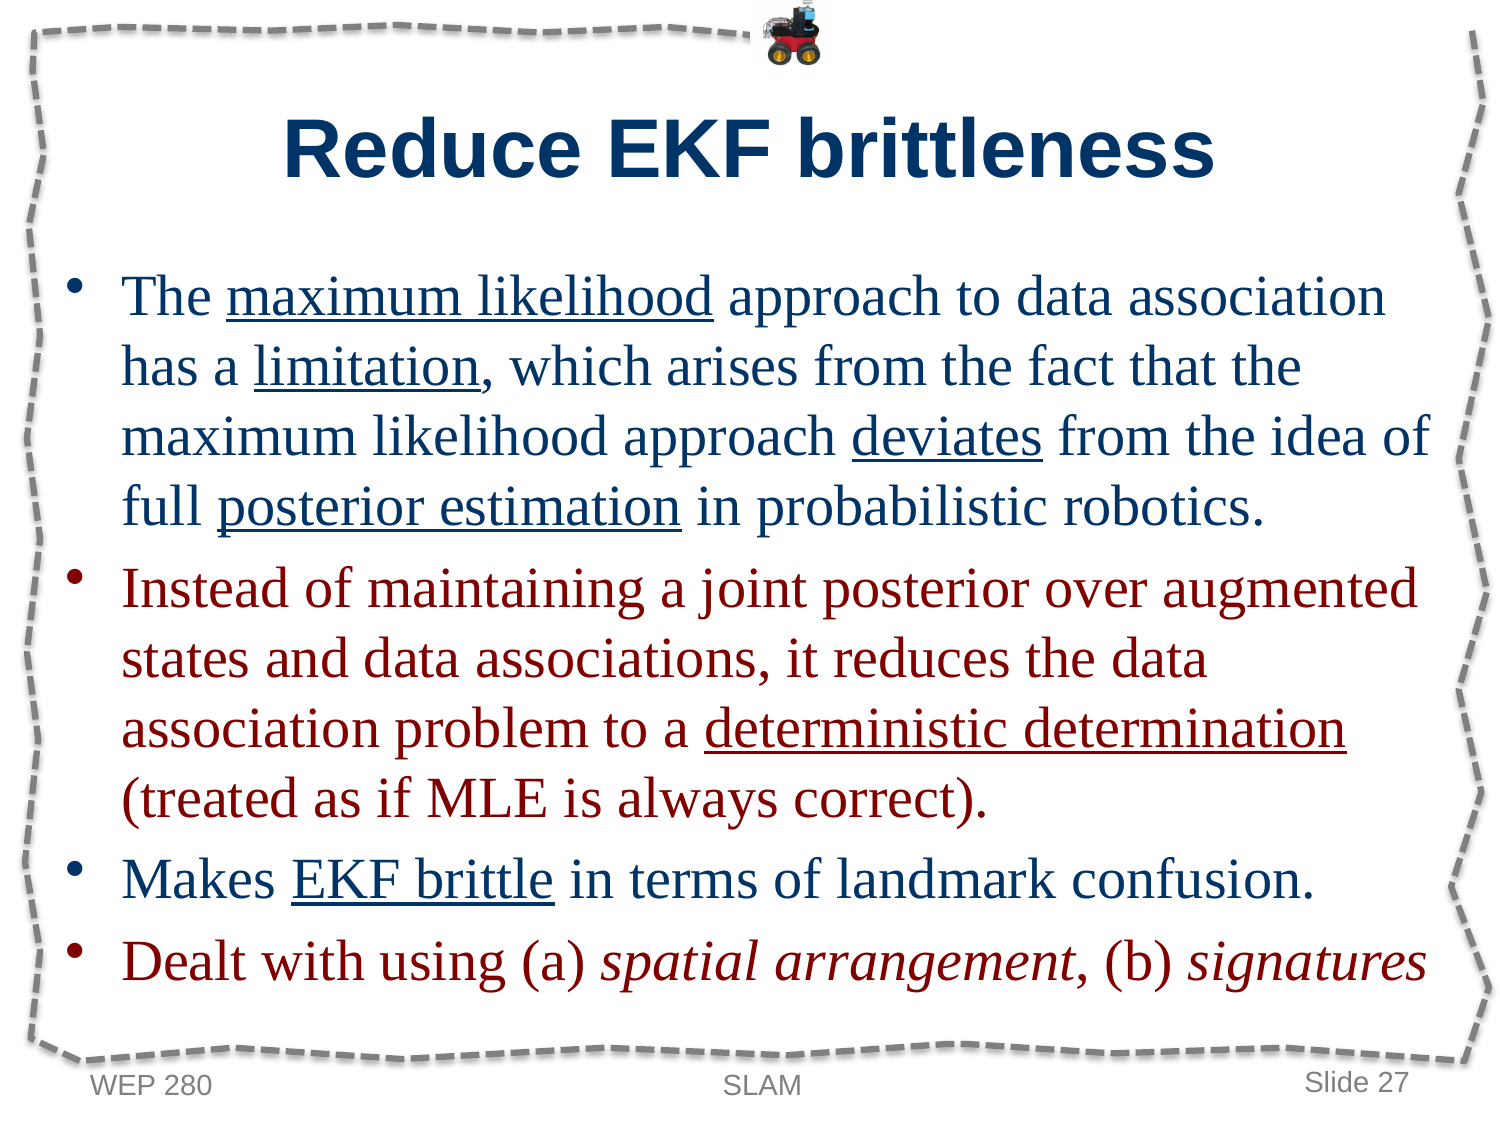

# Reduce EKF brittleness
The maximum likelihood approach to data association has a limitation, which arises from the fact that the maximum likelihood approach deviates from the idea of full posterior estimation in probabilistic robotics.
Instead of maintaining a joint posterior over augmented  states and data associations, it reduces the data association problem to a deterministic determination (treated as if MLE is always correct).
Makes EKF brittle in terms of landmark confusion.
Dealt with using (a) spatial arrangement, (b) signatures
WEP 280
SLAM
Slide 27